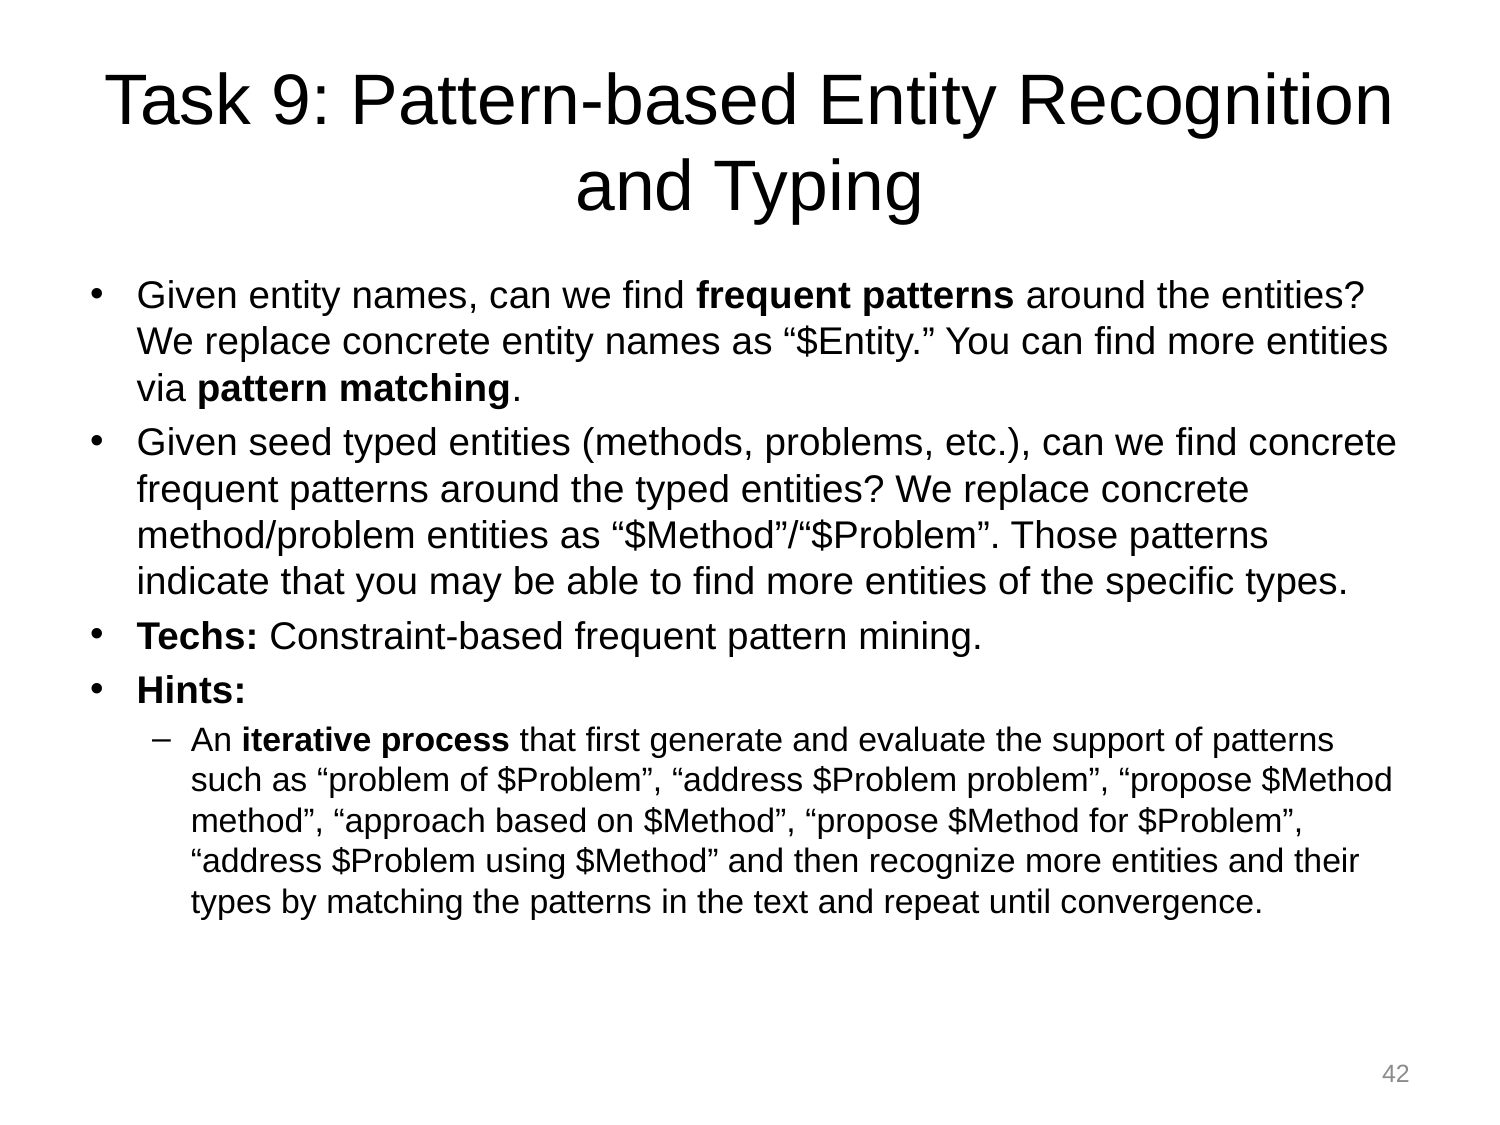

# Task 9: Pattern-based Entity Recognition and Typing
Given entity names, can we find frequent patterns around the entities? We replace concrete entity names as “$Entity.” You can find more entities via pattern matching.
Given seed typed entities (methods, problems, etc.), can we find concrete frequent patterns around the typed entities? We replace concrete method/problem entities as “$Method”/“$Problem”. Those patterns indicate that you may be able to find more entities of the specific types.
Techs: Constraint-based frequent pattern mining.
Hints:
An iterative process that first generate and evaluate the support of patterns such as “problem of $Problem”, “address $Problem problem”, “propose $Method method”, “approach based on $Method”, “propose $Method for $Problem”, “address $Problem using $Method” and then recognize more entities and their types by matching the patterns in the text and repeat until convergence.
42